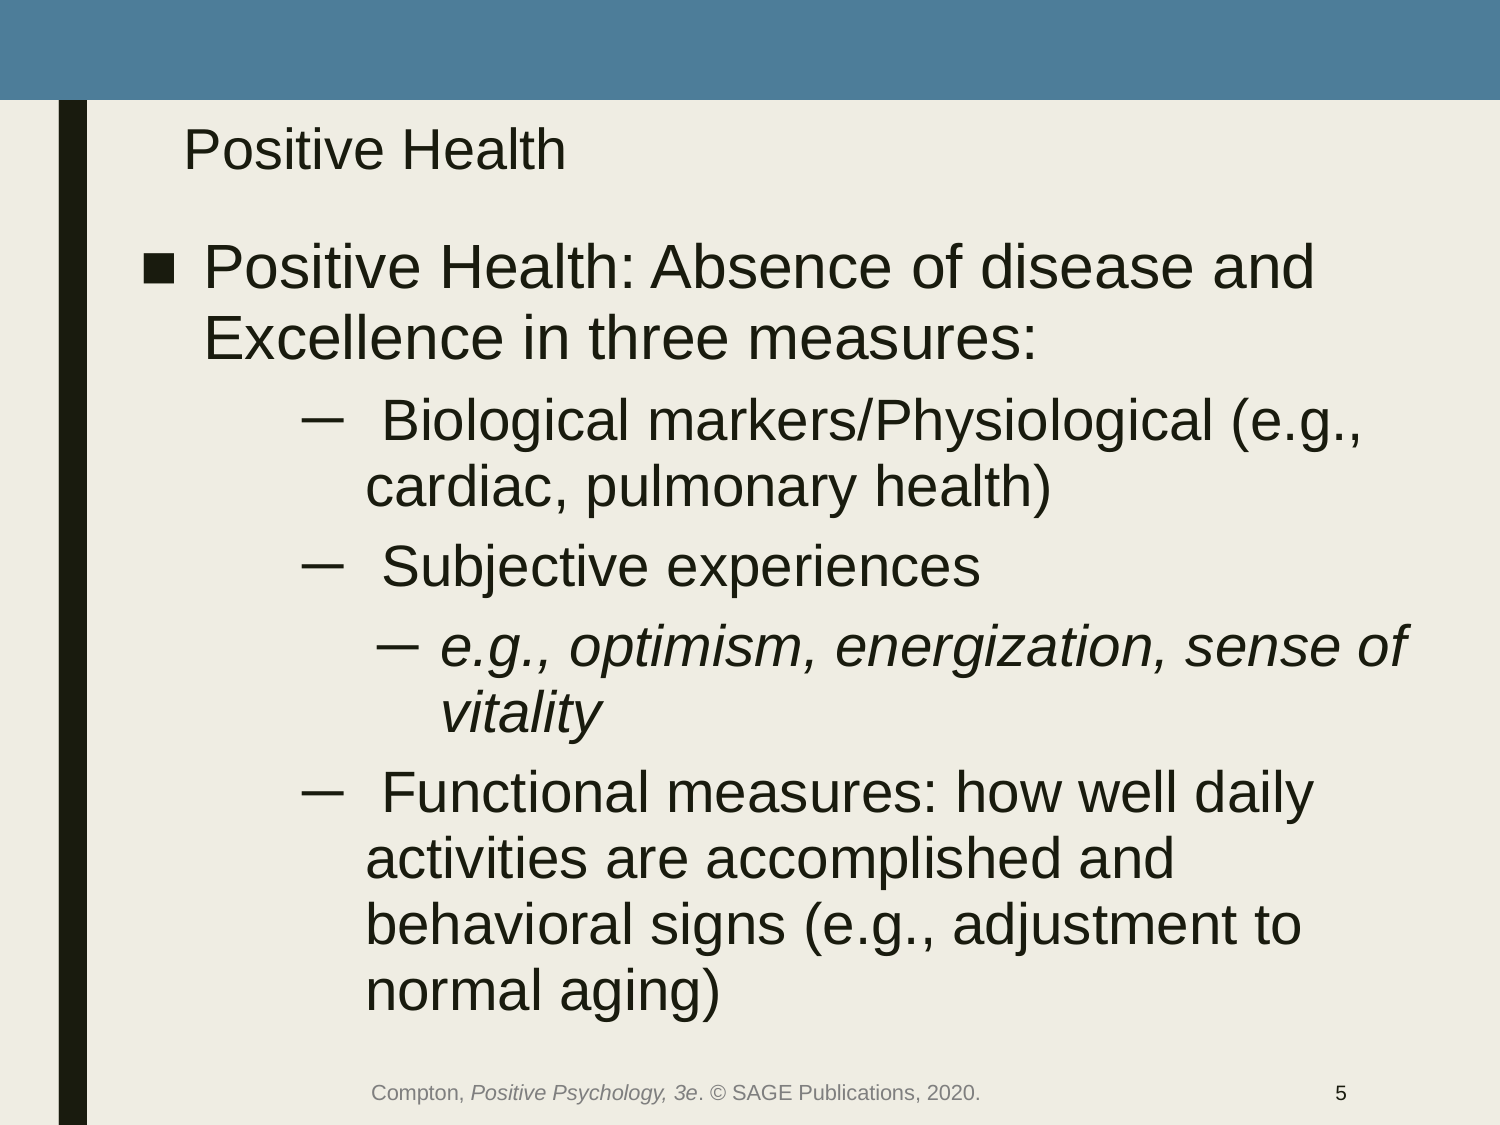

# Positive Health
Positive Health: Absence of disease and Excellence in three measures:
 Biological markers/Physiological (e.g., cardiac, pulmonary health)
 Subjective experiences
e.g., optimism, energization, sense of vitality
 Functional measures: how well daily activities are accomplished and behavioral signs (e.g., adjustment to normal aging)

Compton, Positive Psychology, 3e. © SAGE Publications, 2020.
5